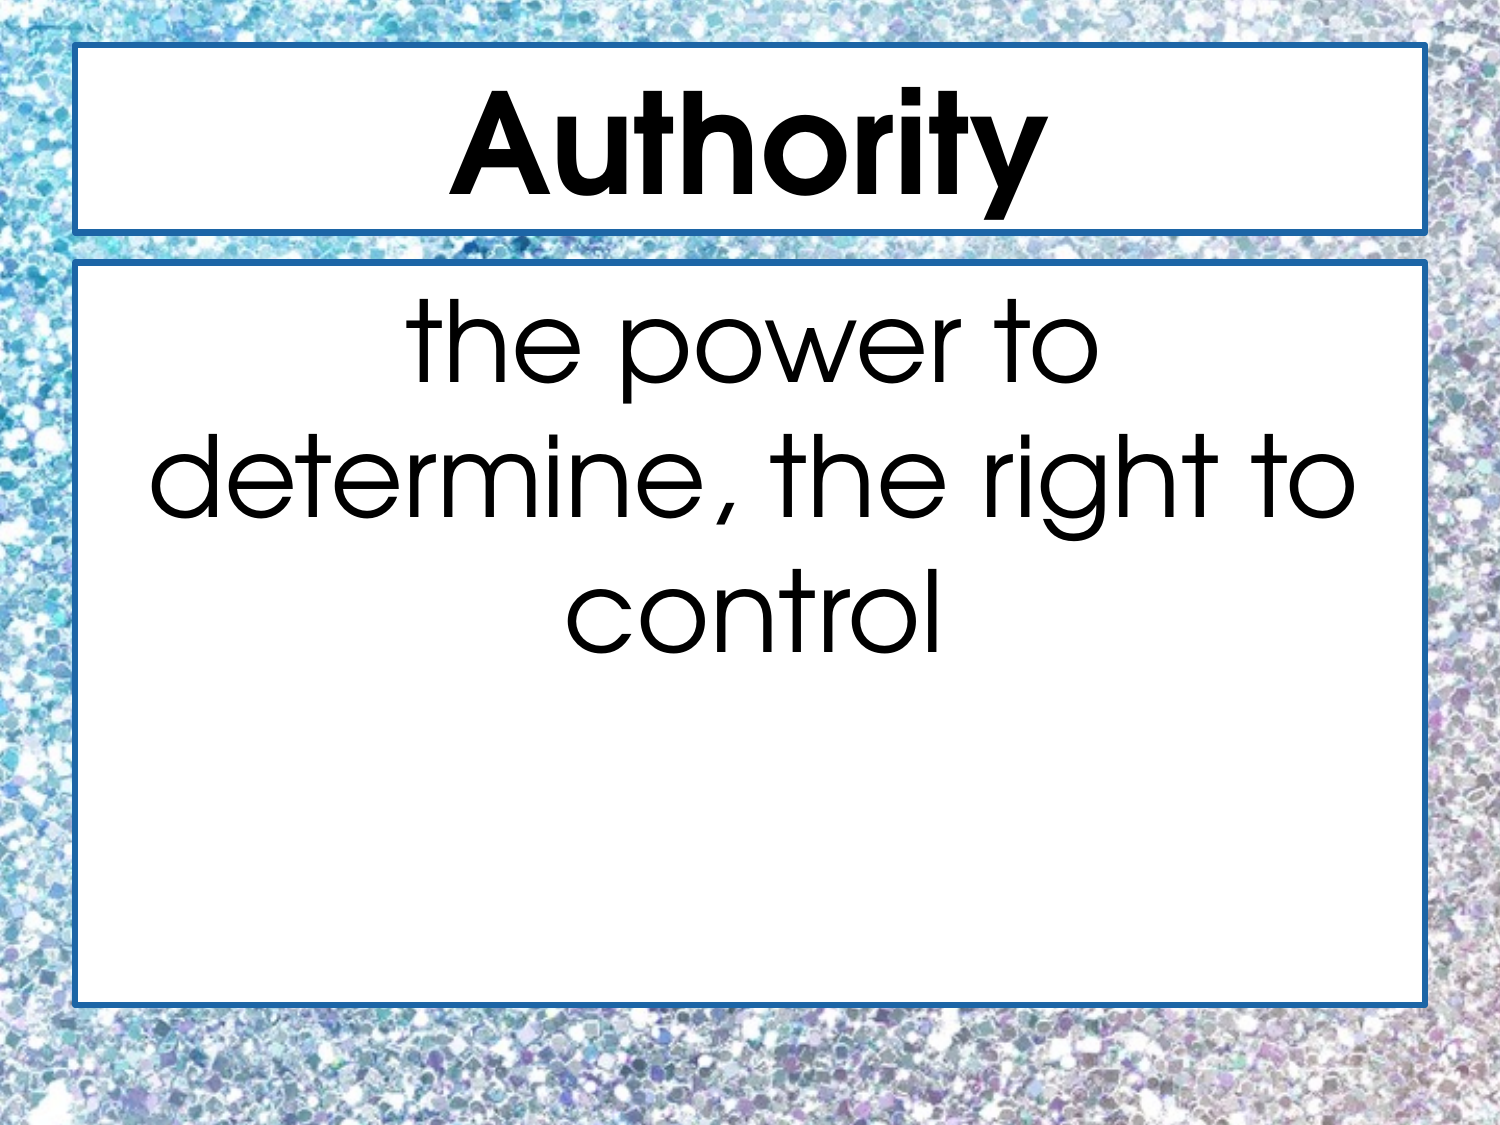

# Authority
the power to determine, the right to control